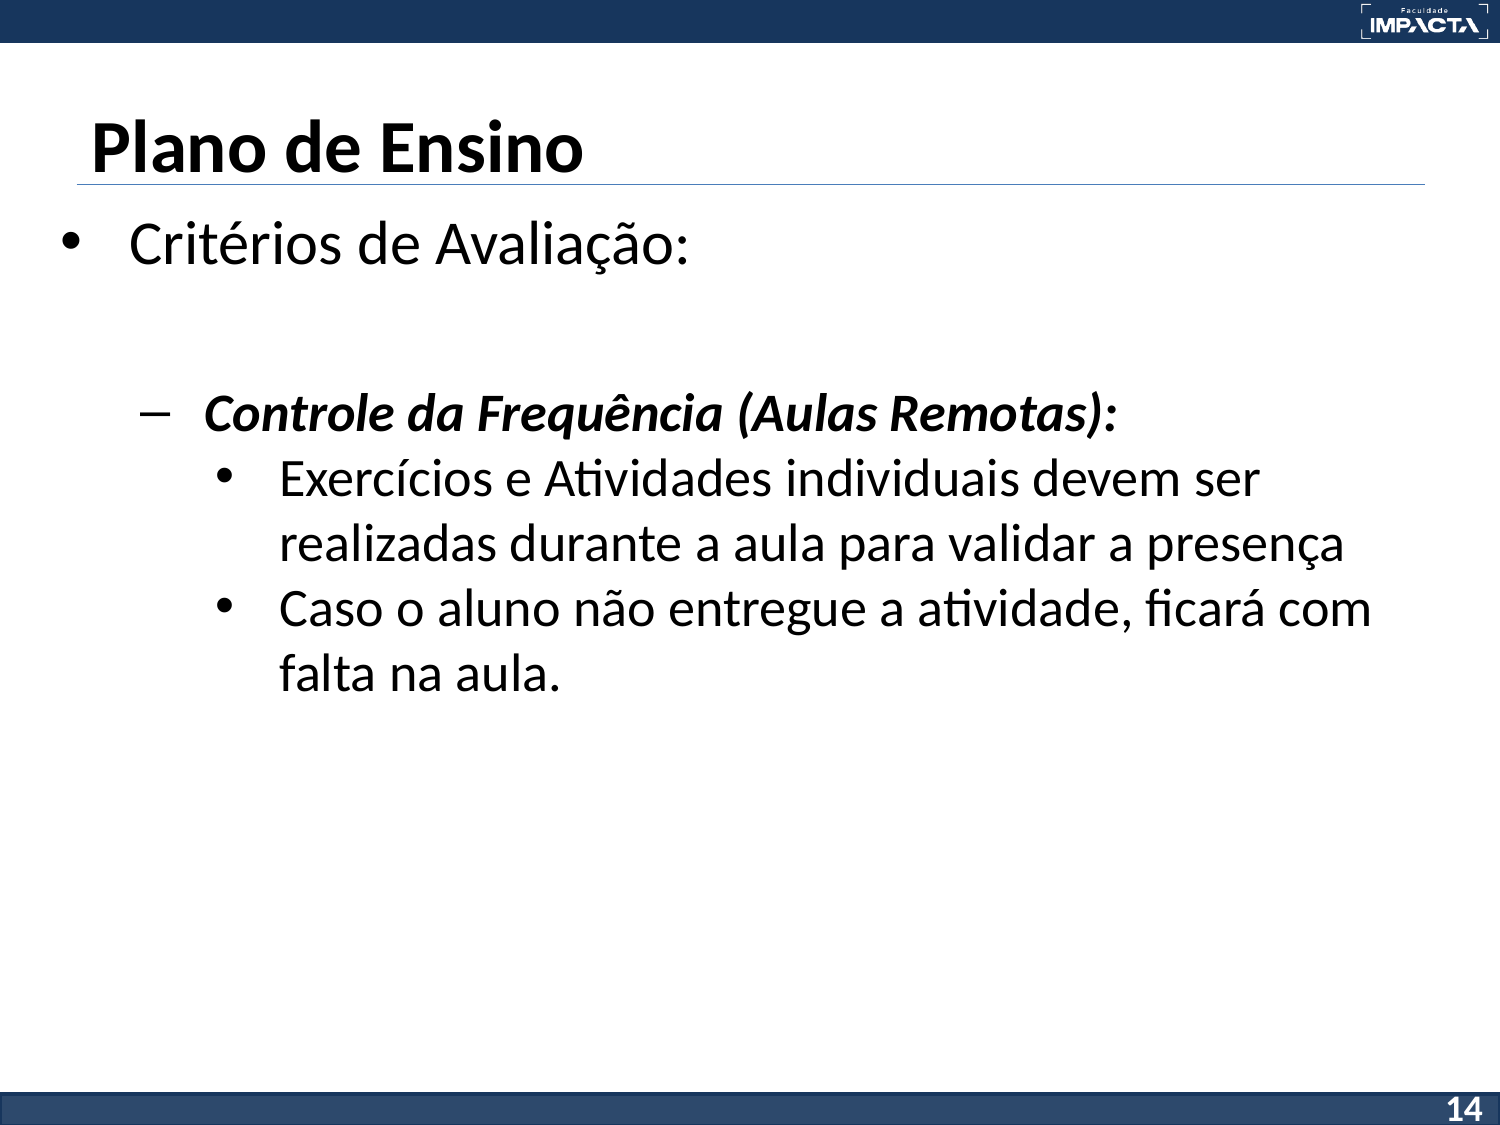

# Plano de Ensino
Critérios de Avaliação:

Controle da Frequência (Aulas Remotas):
Exercícios e Atividades individuais devem ser realizadas durante a aula para validar a presença
Caso o aluno não entregue a atividade, ficará com falta na aula.
14